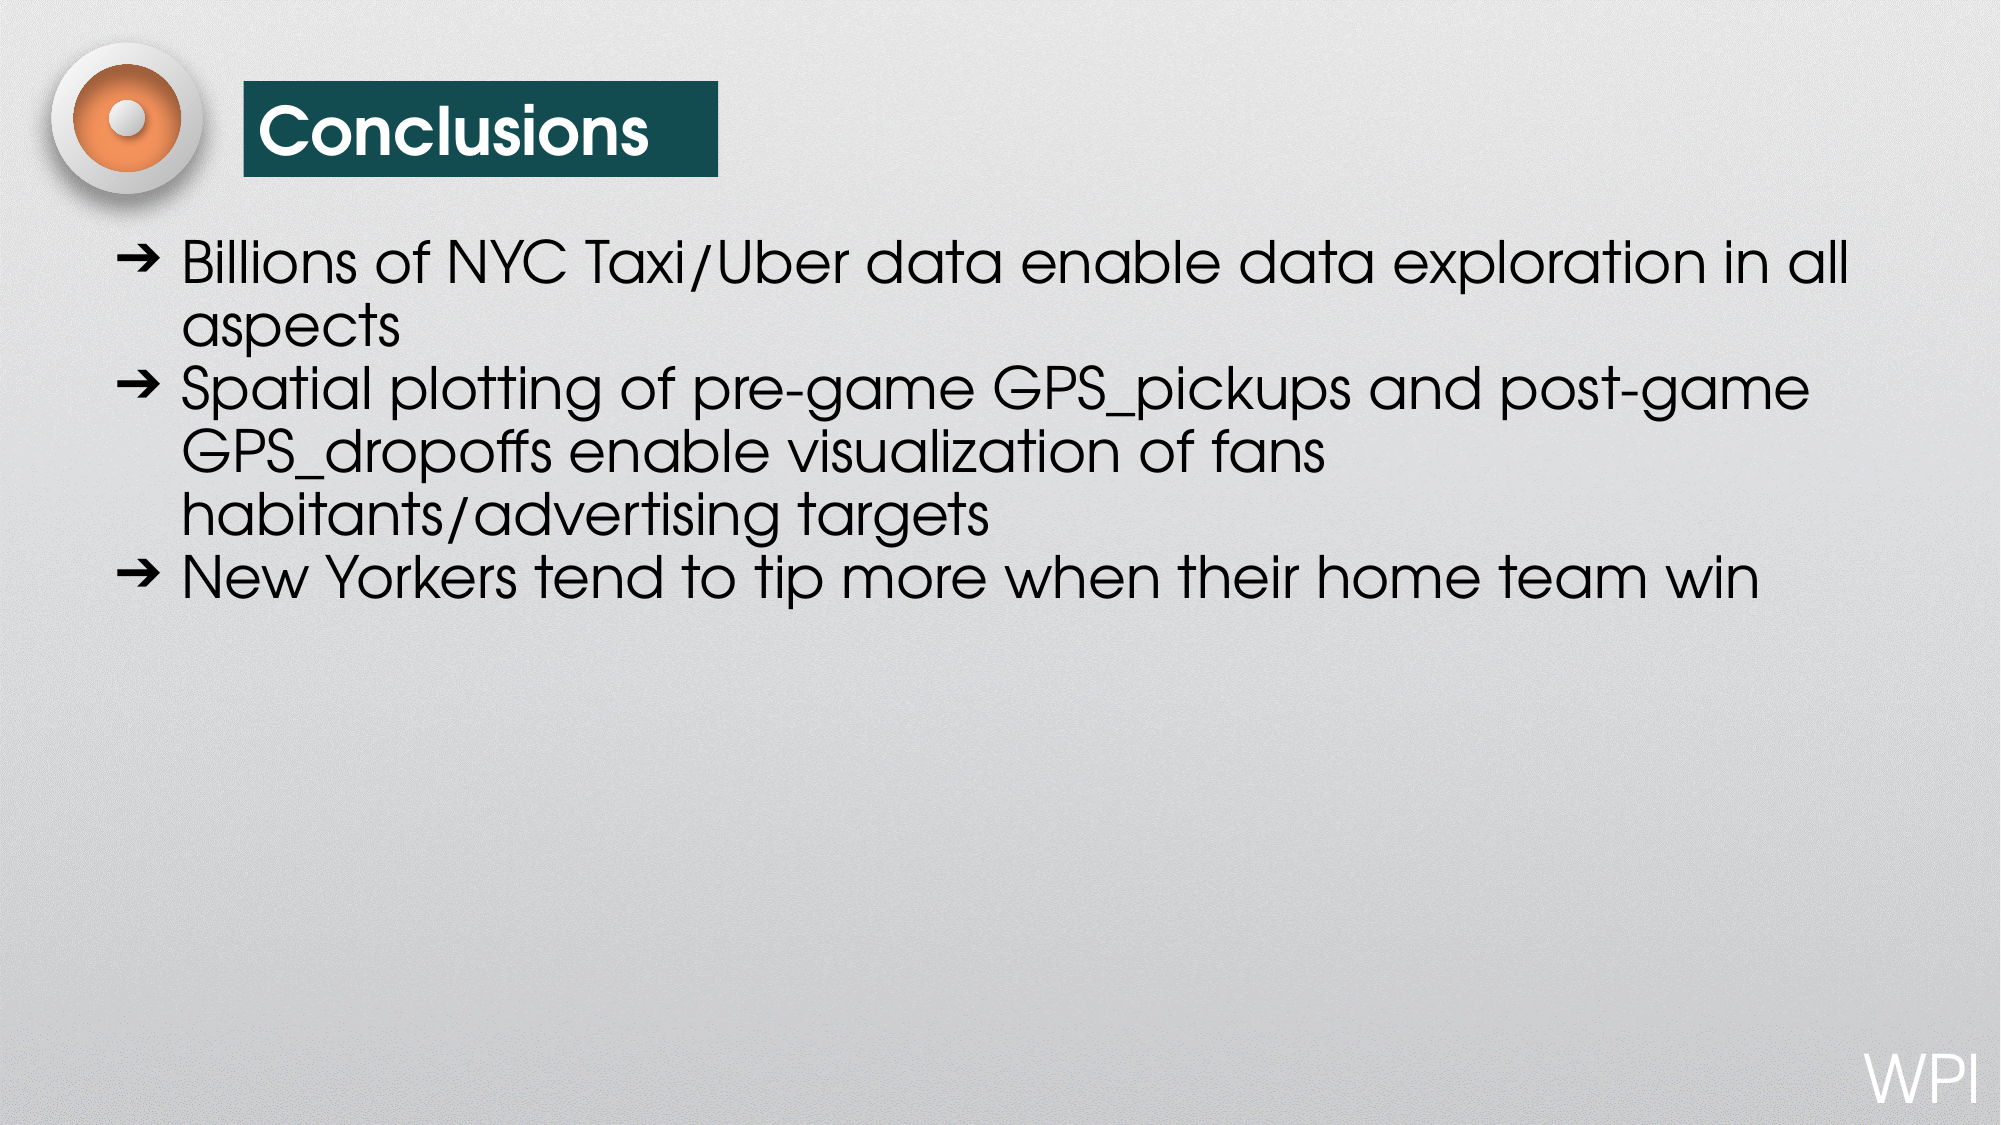

Conclusions
Billions of NYC Taxi/Uber data enable data exploration in all aspects
Spatial plotting of pre-game GPS_pickups and post-game GPS_dropoffs enable visualization of fans habitants/advertising targets
New Yorkers tend to tip more when their home team win

WPI